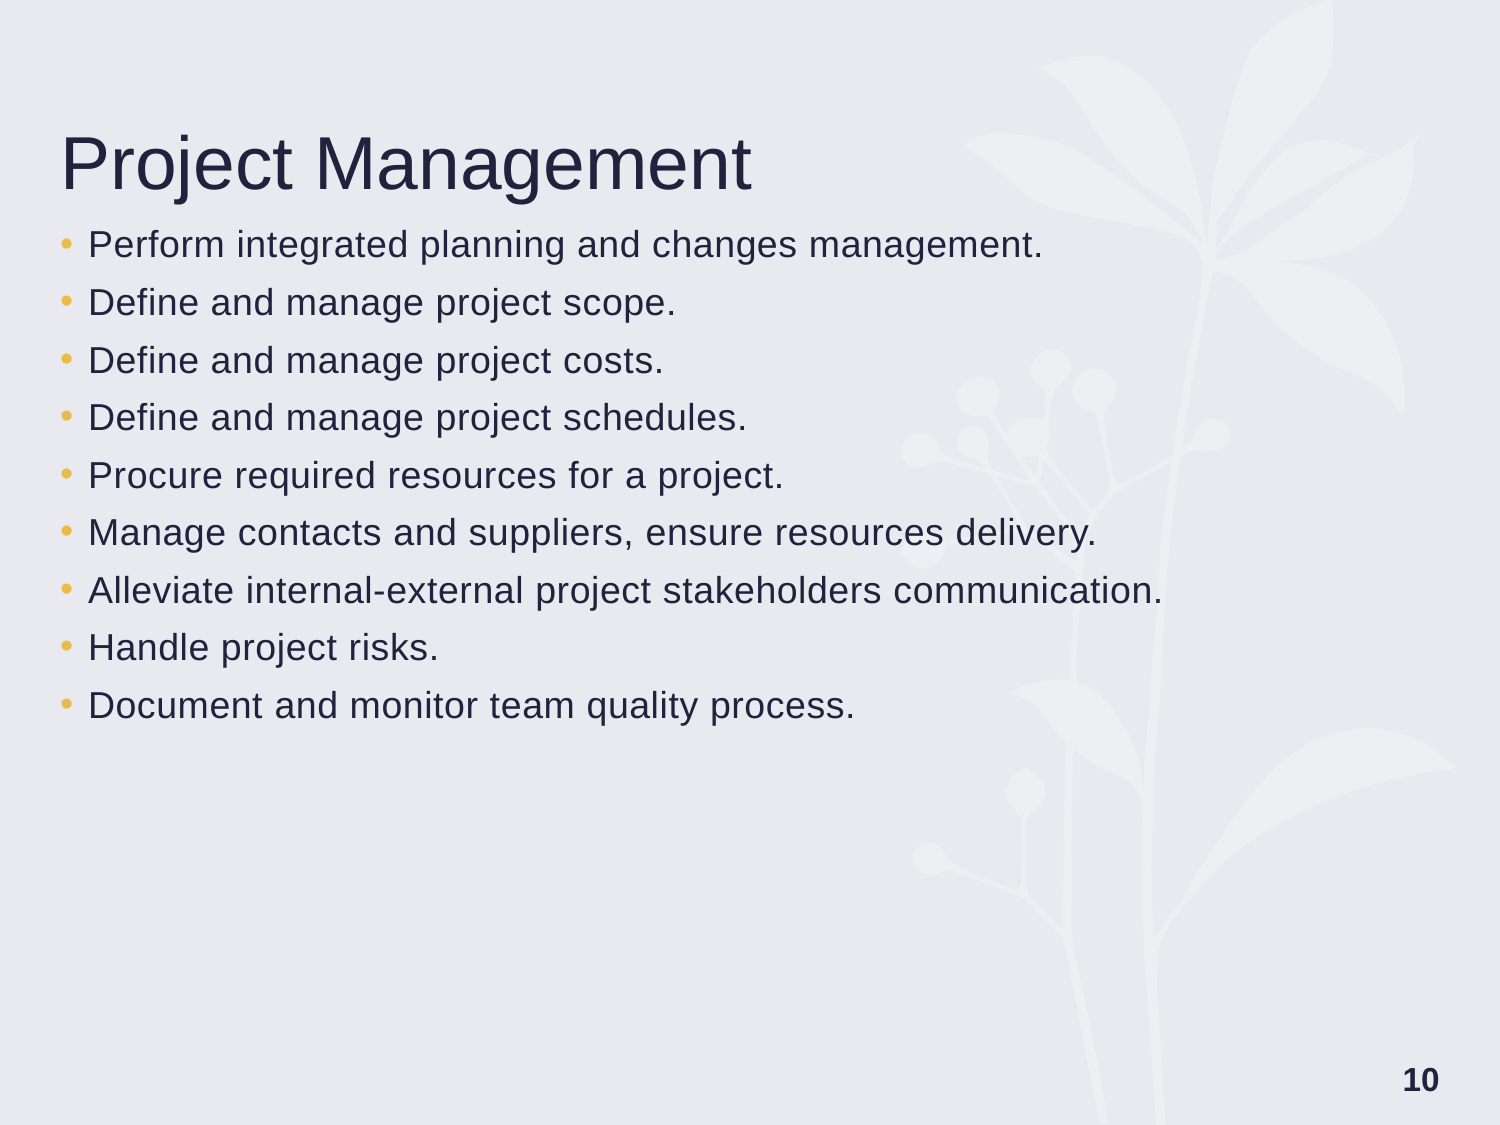

# Project Management
Perform integrated planning and changes management.
Define and manage project scope.
Define and manage project costs.
Define and manage project schedules.
Procure required resources for a project.
Manage contacts and suppliers, ensure resources delivery.
Alleviate internal-external project stakeholders communication.
Handle project risks.
Document and monitor team quality process.

10